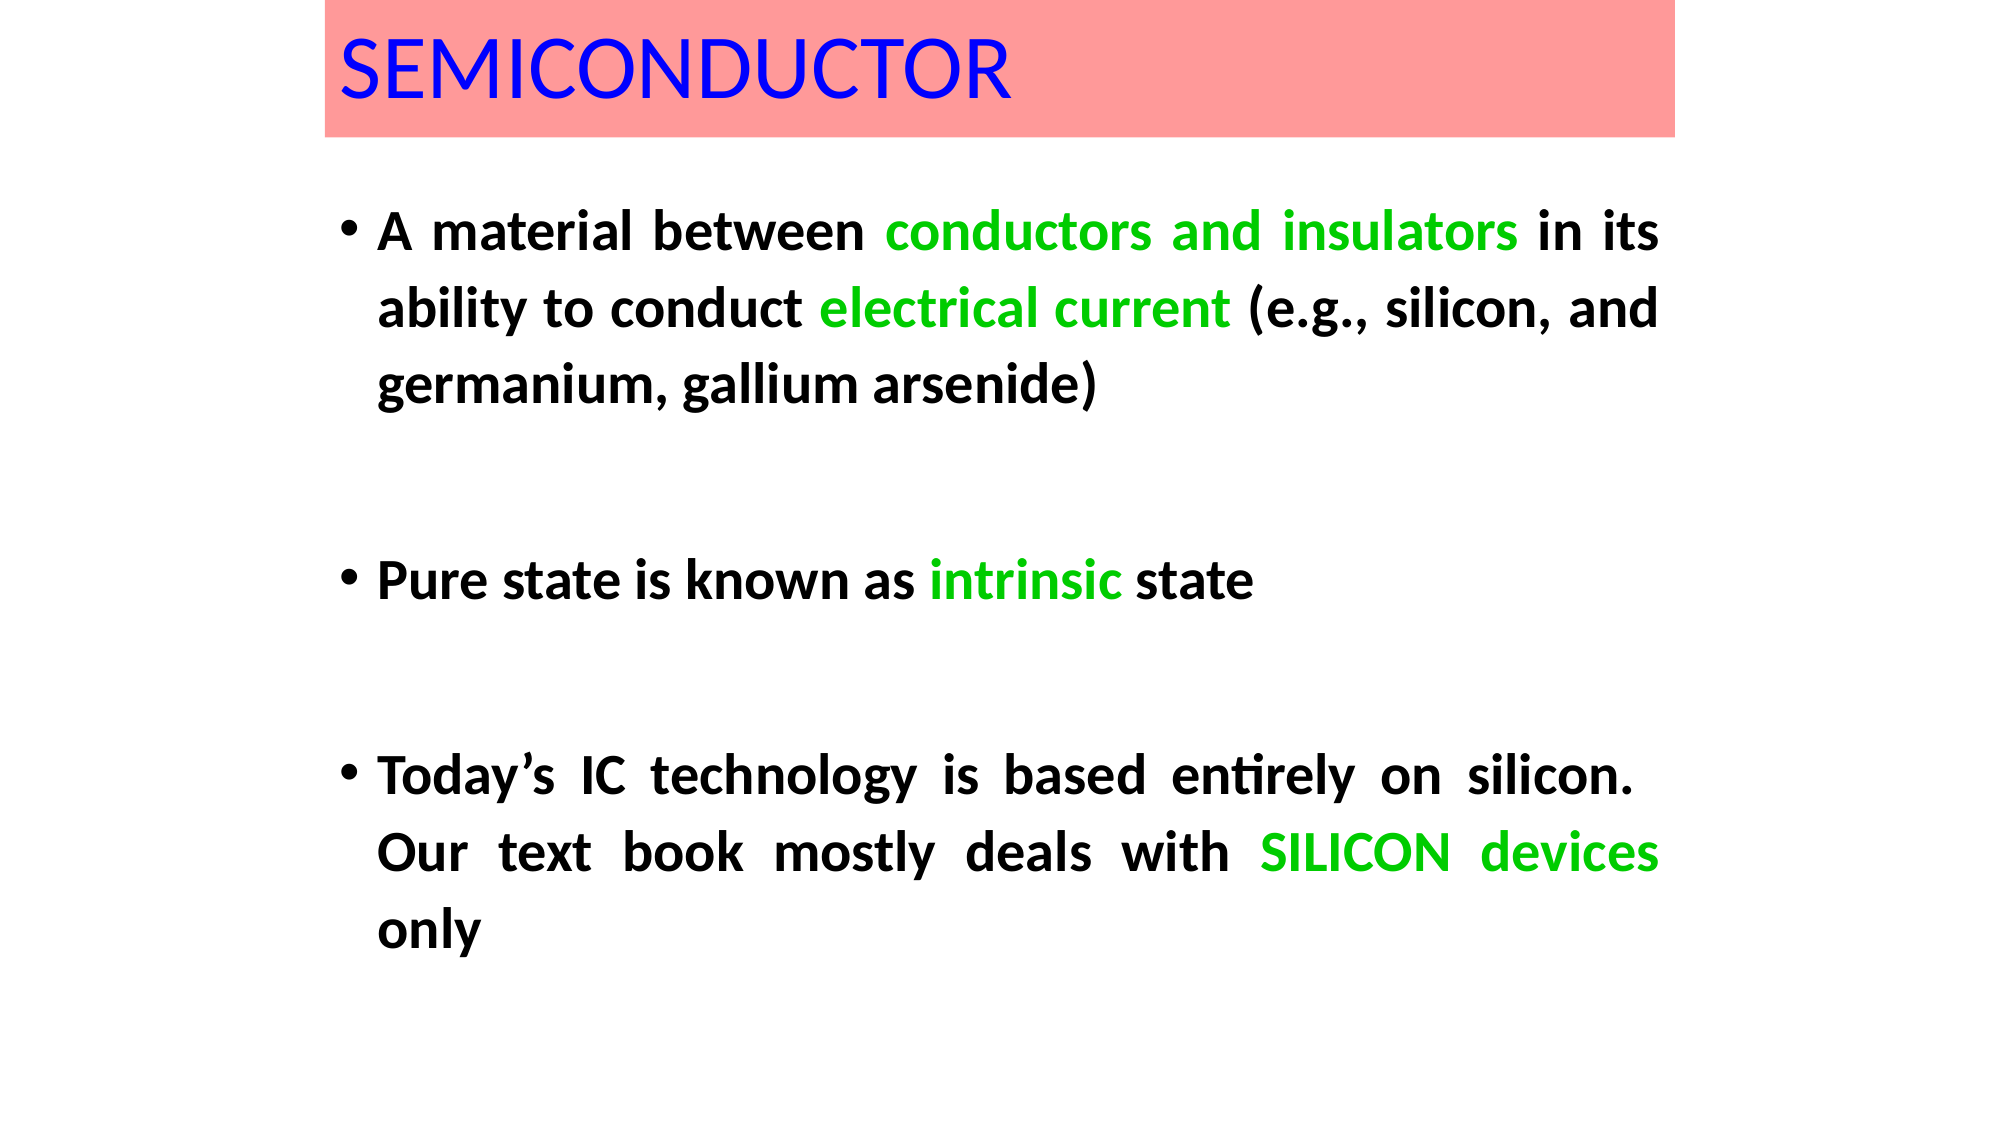

# SEMICONDUCTOR
A material between conductors and insulators in its ability to conduct electrical current (e.g., silicon, and germanium, gallium arsenide)

Pure state is known as intrinsic state

Today’s IC technology is based entirely on silicon.  Our text book mostly deals with SILICON devices only